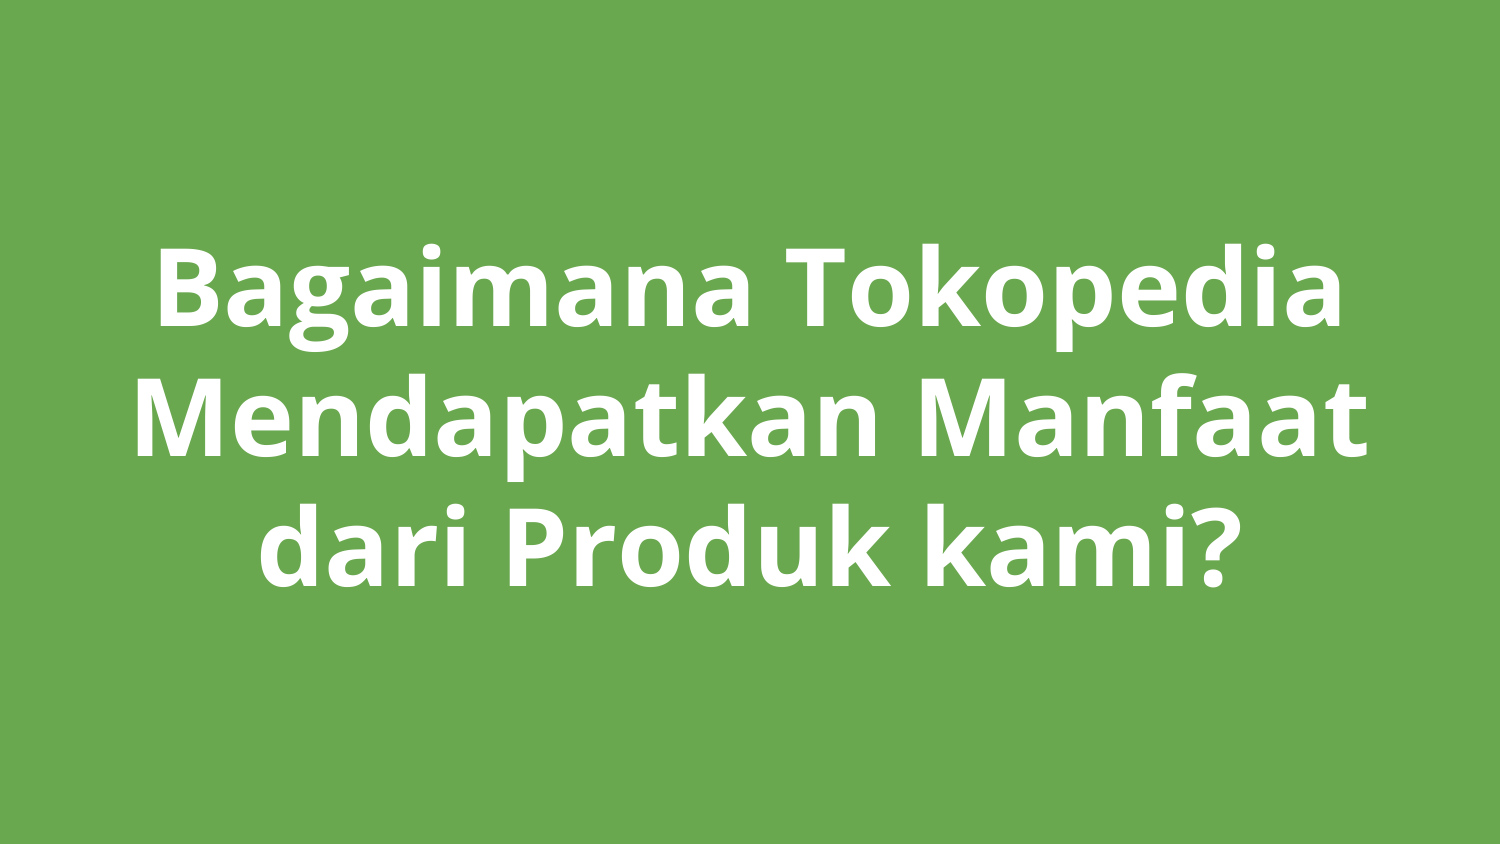

# Bagaimana Tokopedia Mendapatkan Manfaat dari Produk kami?